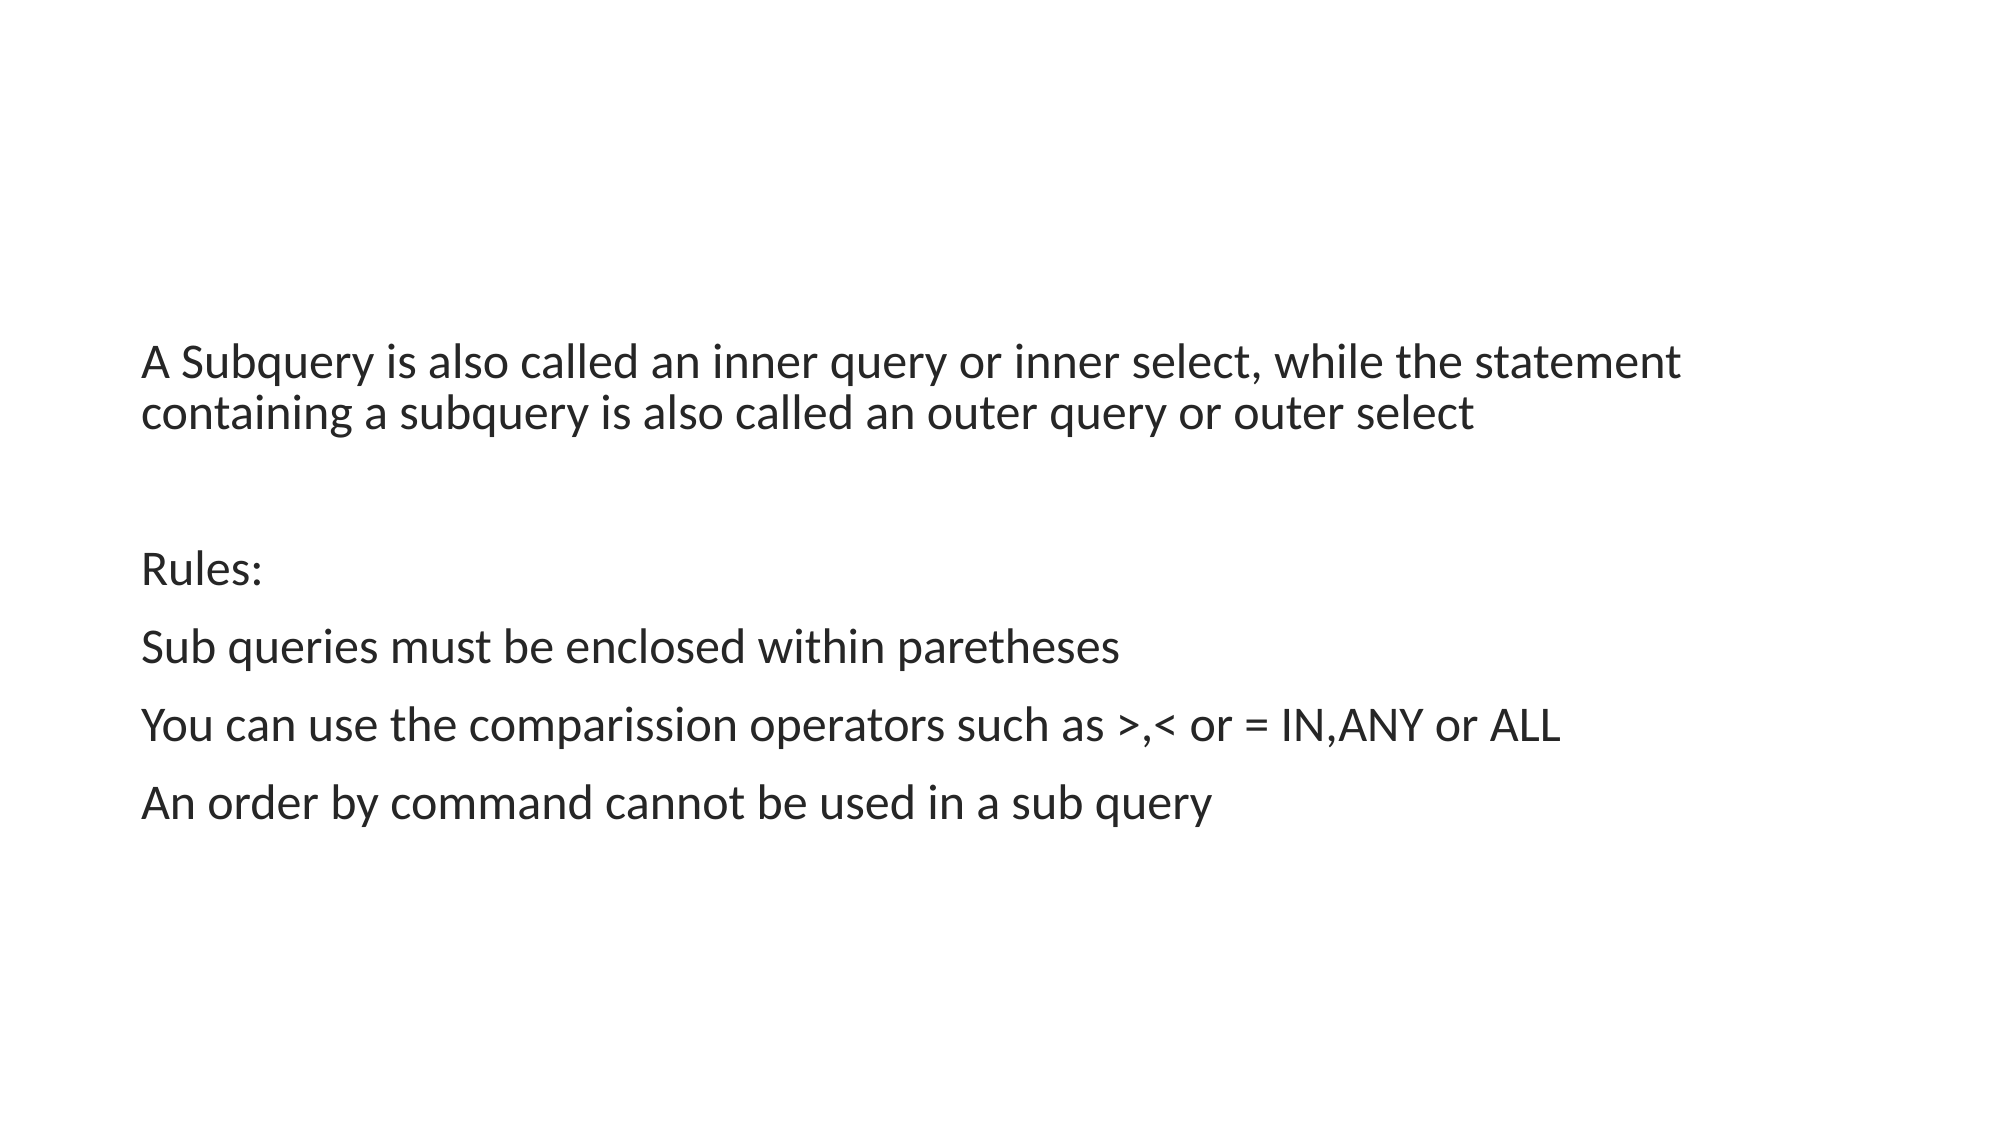

#
A Subquery is also called an inner query or inner select, while the statement containing a subquery is also called an outer query or outer select

Rules:
Sub queries must be enclosed within paretheses
You can use the comparission operators such as >,< or = IN,ANY or ALL
An order by command cannot be used in a sub query